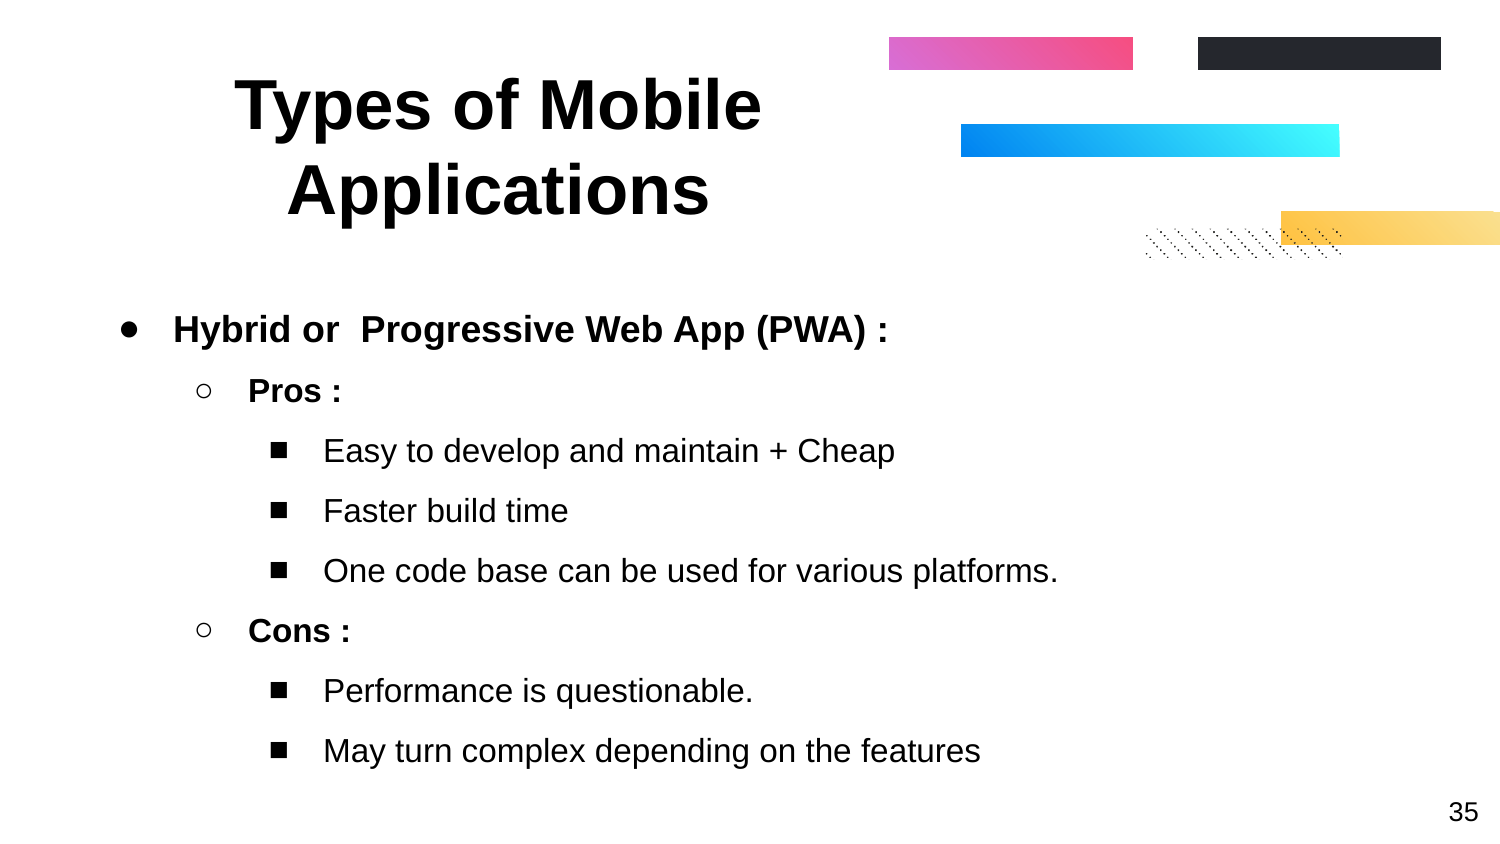

# Types of Mobile Applications
Hybrid or  Progressive Web App (PWA) :
Pros :
Easy to develop and maintain + Cheap
Faster build time
One code base can be used for various platforms.
Cons :
Performance is questionable.
May turn complex depending on the features
35